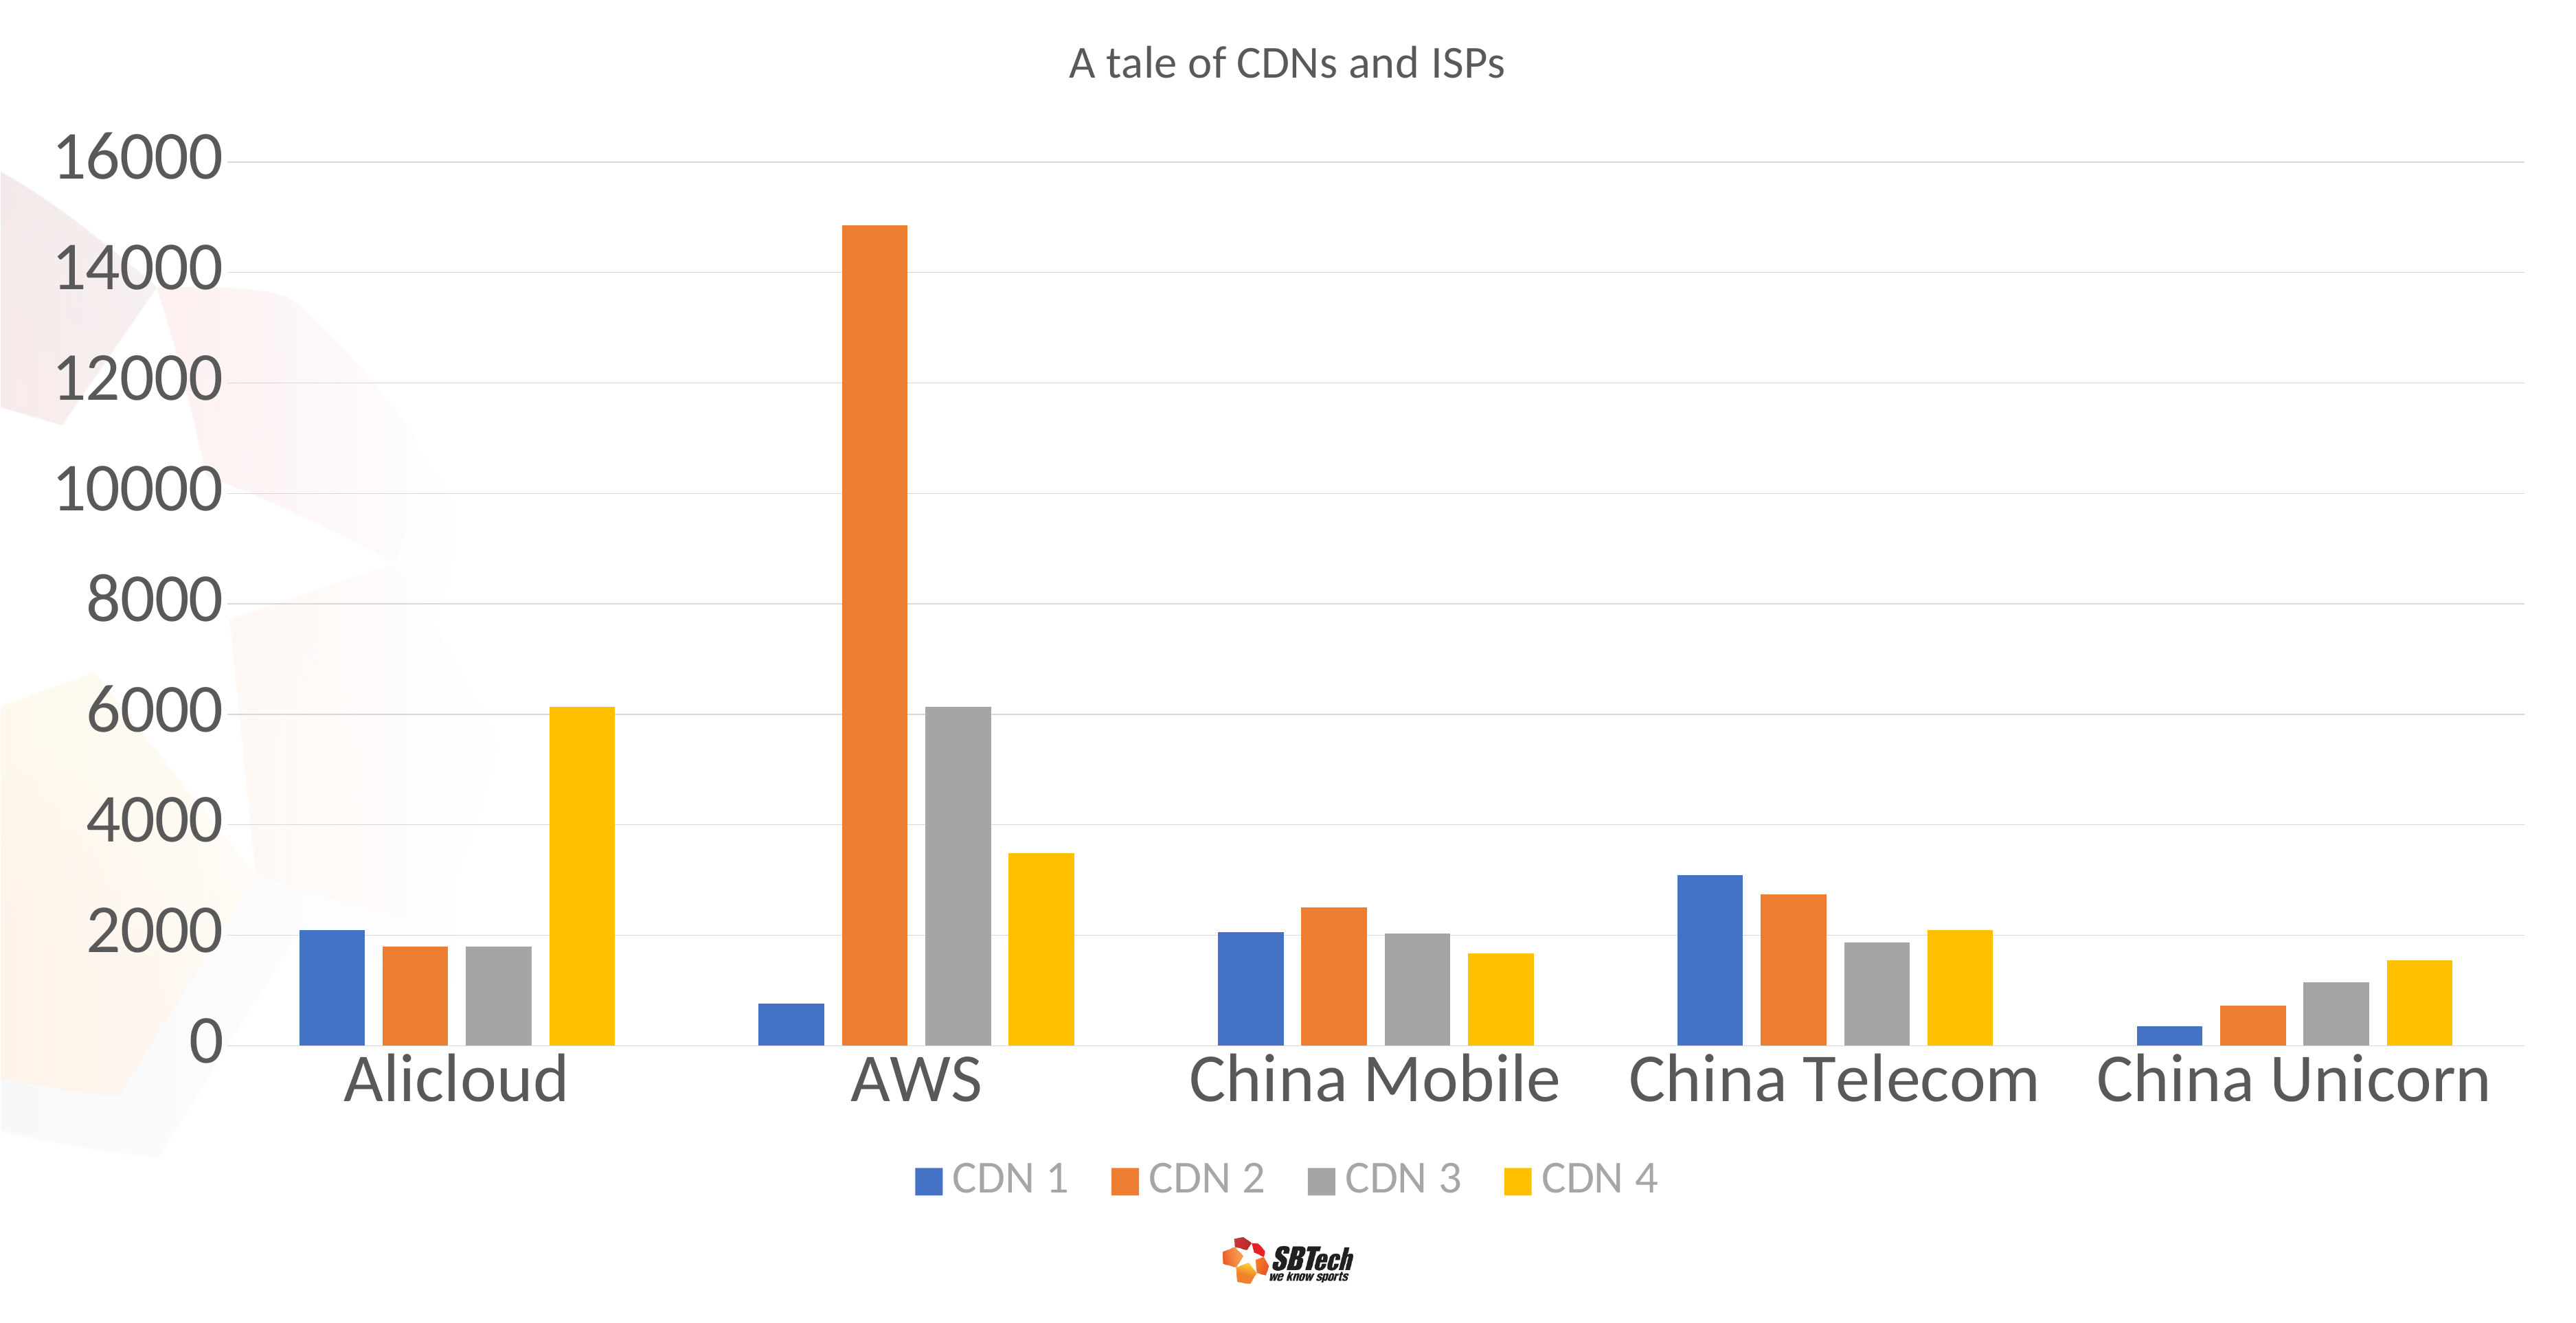

### Chart: A tale of CDNs and ISPs

| Category | CDN 1 | CDN 2 | CDN 3 | CDN 4 |
|---|---|---|---|---|
| Alicloud | 2090.0 | 1800.0 | 1795.0 | 6141.0 |
| AWS | 764.0 | 14852.0 | 6141.0 | 3491.0 |
| China Mobile | 2059.0 | 2503.0 | 2035.0 | 1674.0 |
| China Telecom | 3085.0 | 2743.0 | 1866.0 | 2088.0 |
| China Unicorn | 350.0 | 722.0 | 1145.0 | 1542.0 |